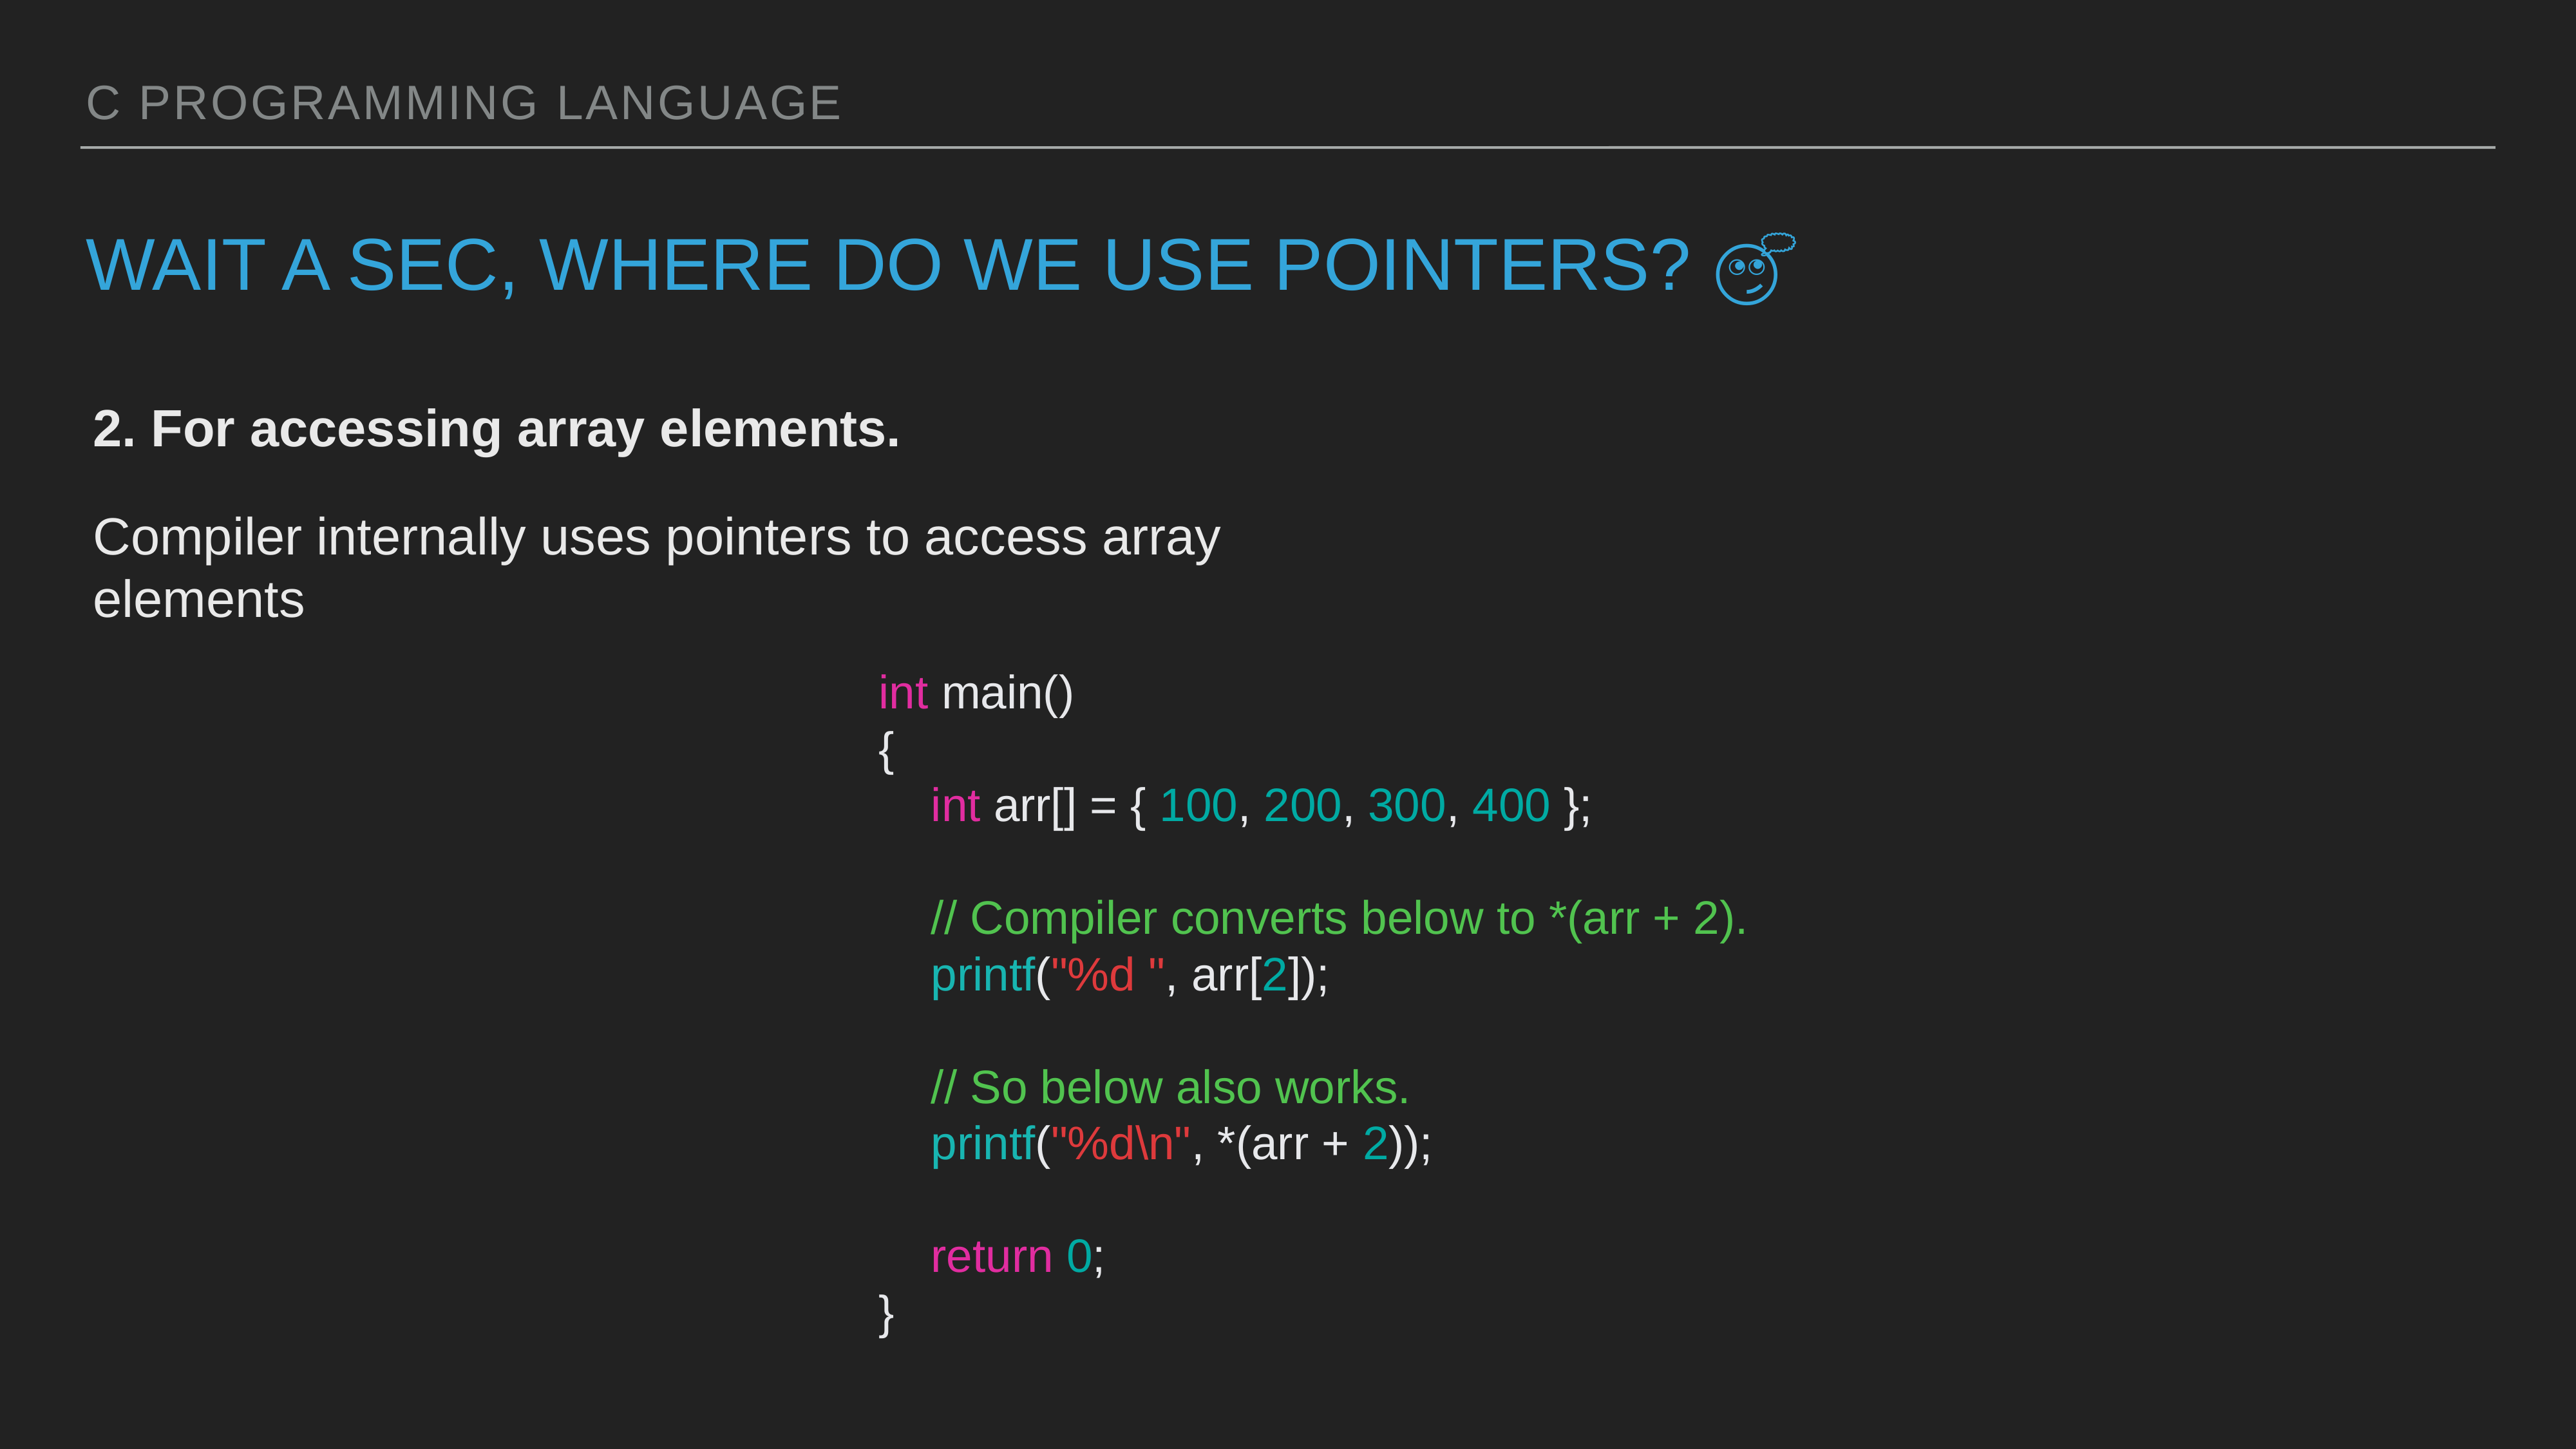

C programming language
# Wait a sec, where do we use pointers? 🤔
2. For accessing array elements.
Compiler internally uses pointers to access array elements
int main()
{
    int arr[] = { 100, 200, 300, 400 };

    // Compiler converts below to *(arr + 2).
    printf("%d ", arr[2]);

    // So below also works.
    printf("%d\n", *(arr + 2));

    return 0;
}